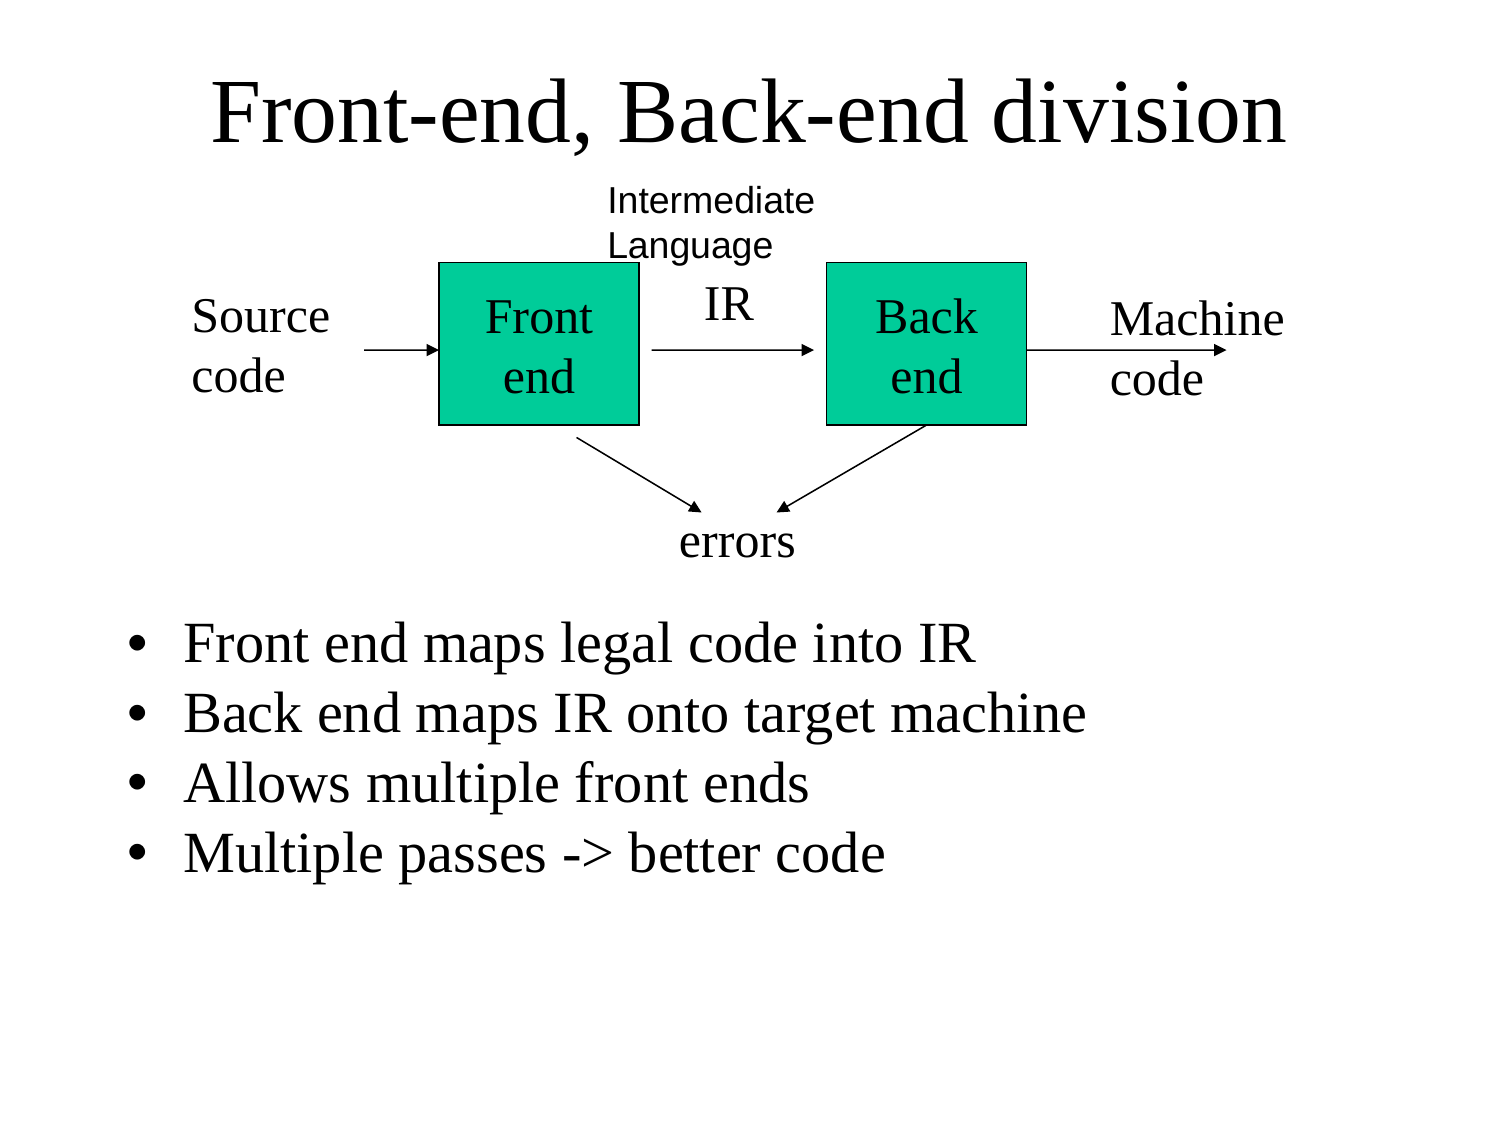

Front-end, Back-end division
Intermediate
Language
Front end
IR
Back end
Source
code
Machine
code
errors
Front end maps legal code into IR
Back end maps IR onto target machine
Allows multiple front ends
Multiple passes -> better code